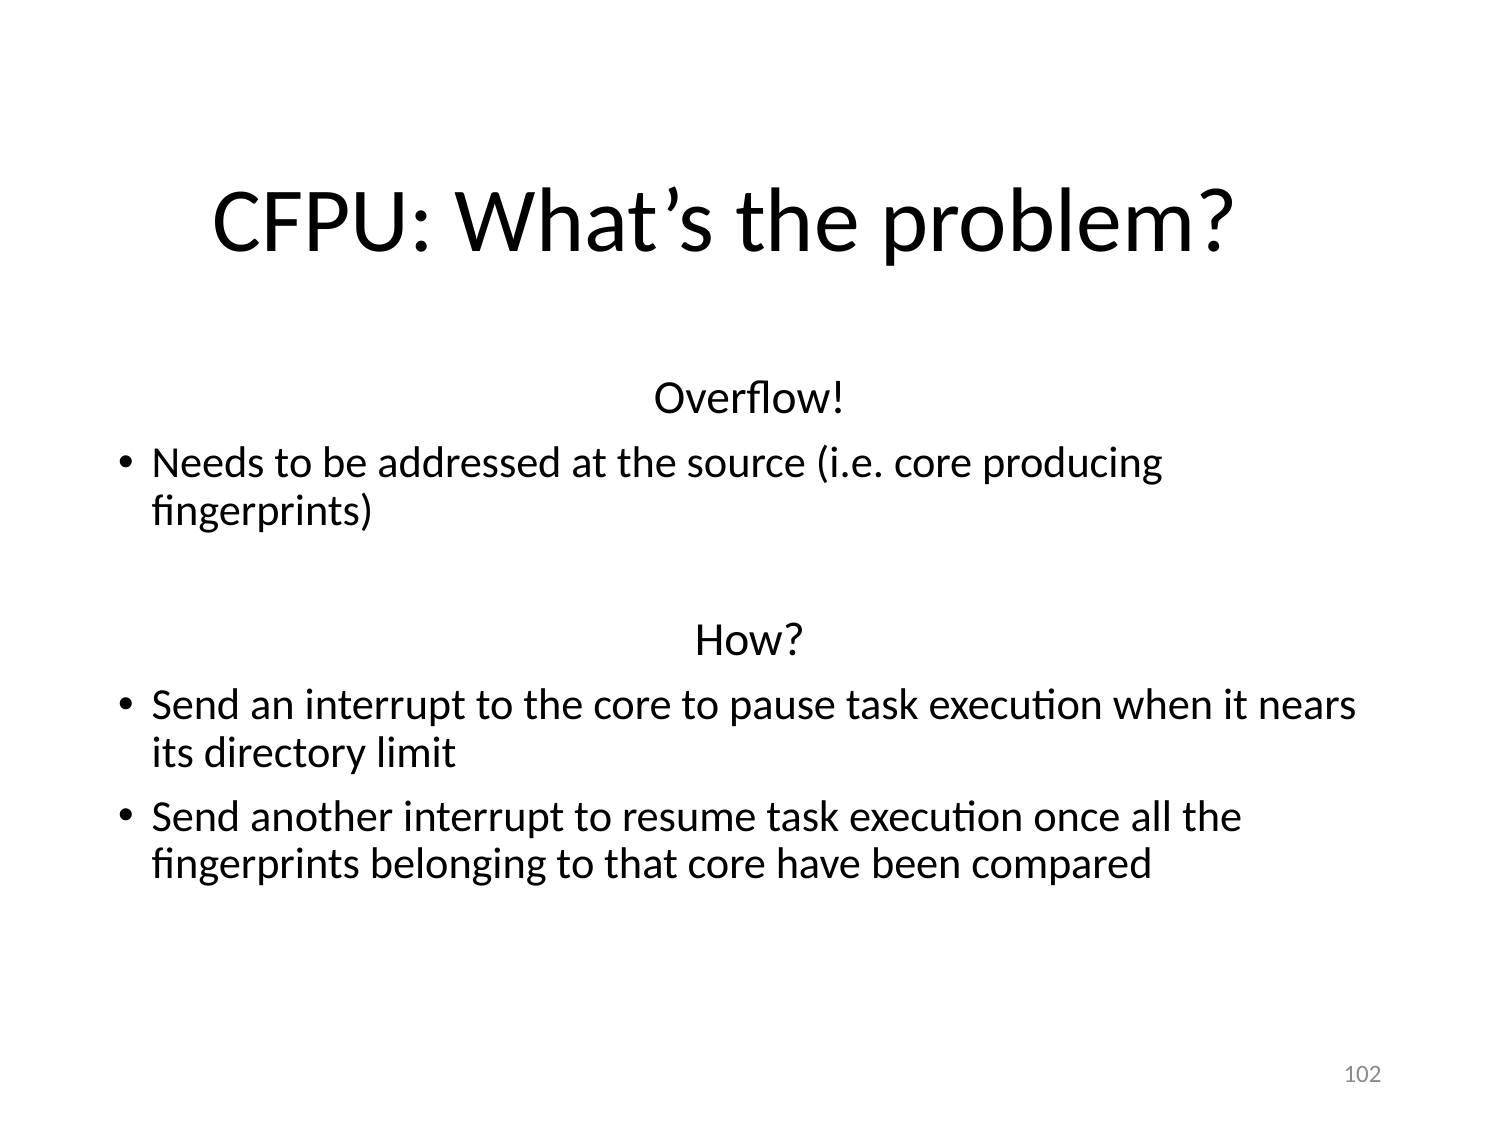

# CFPU: What’s the problem?
Overflow!
Needs to be addressed at the source (i.e. core producing fingerprints)

How?
Send an interrupt to the core to pause task execution when it nears its directory limit
Send another interrupt to resume task execution once all the fingerprints belonging to that core have been compared
102